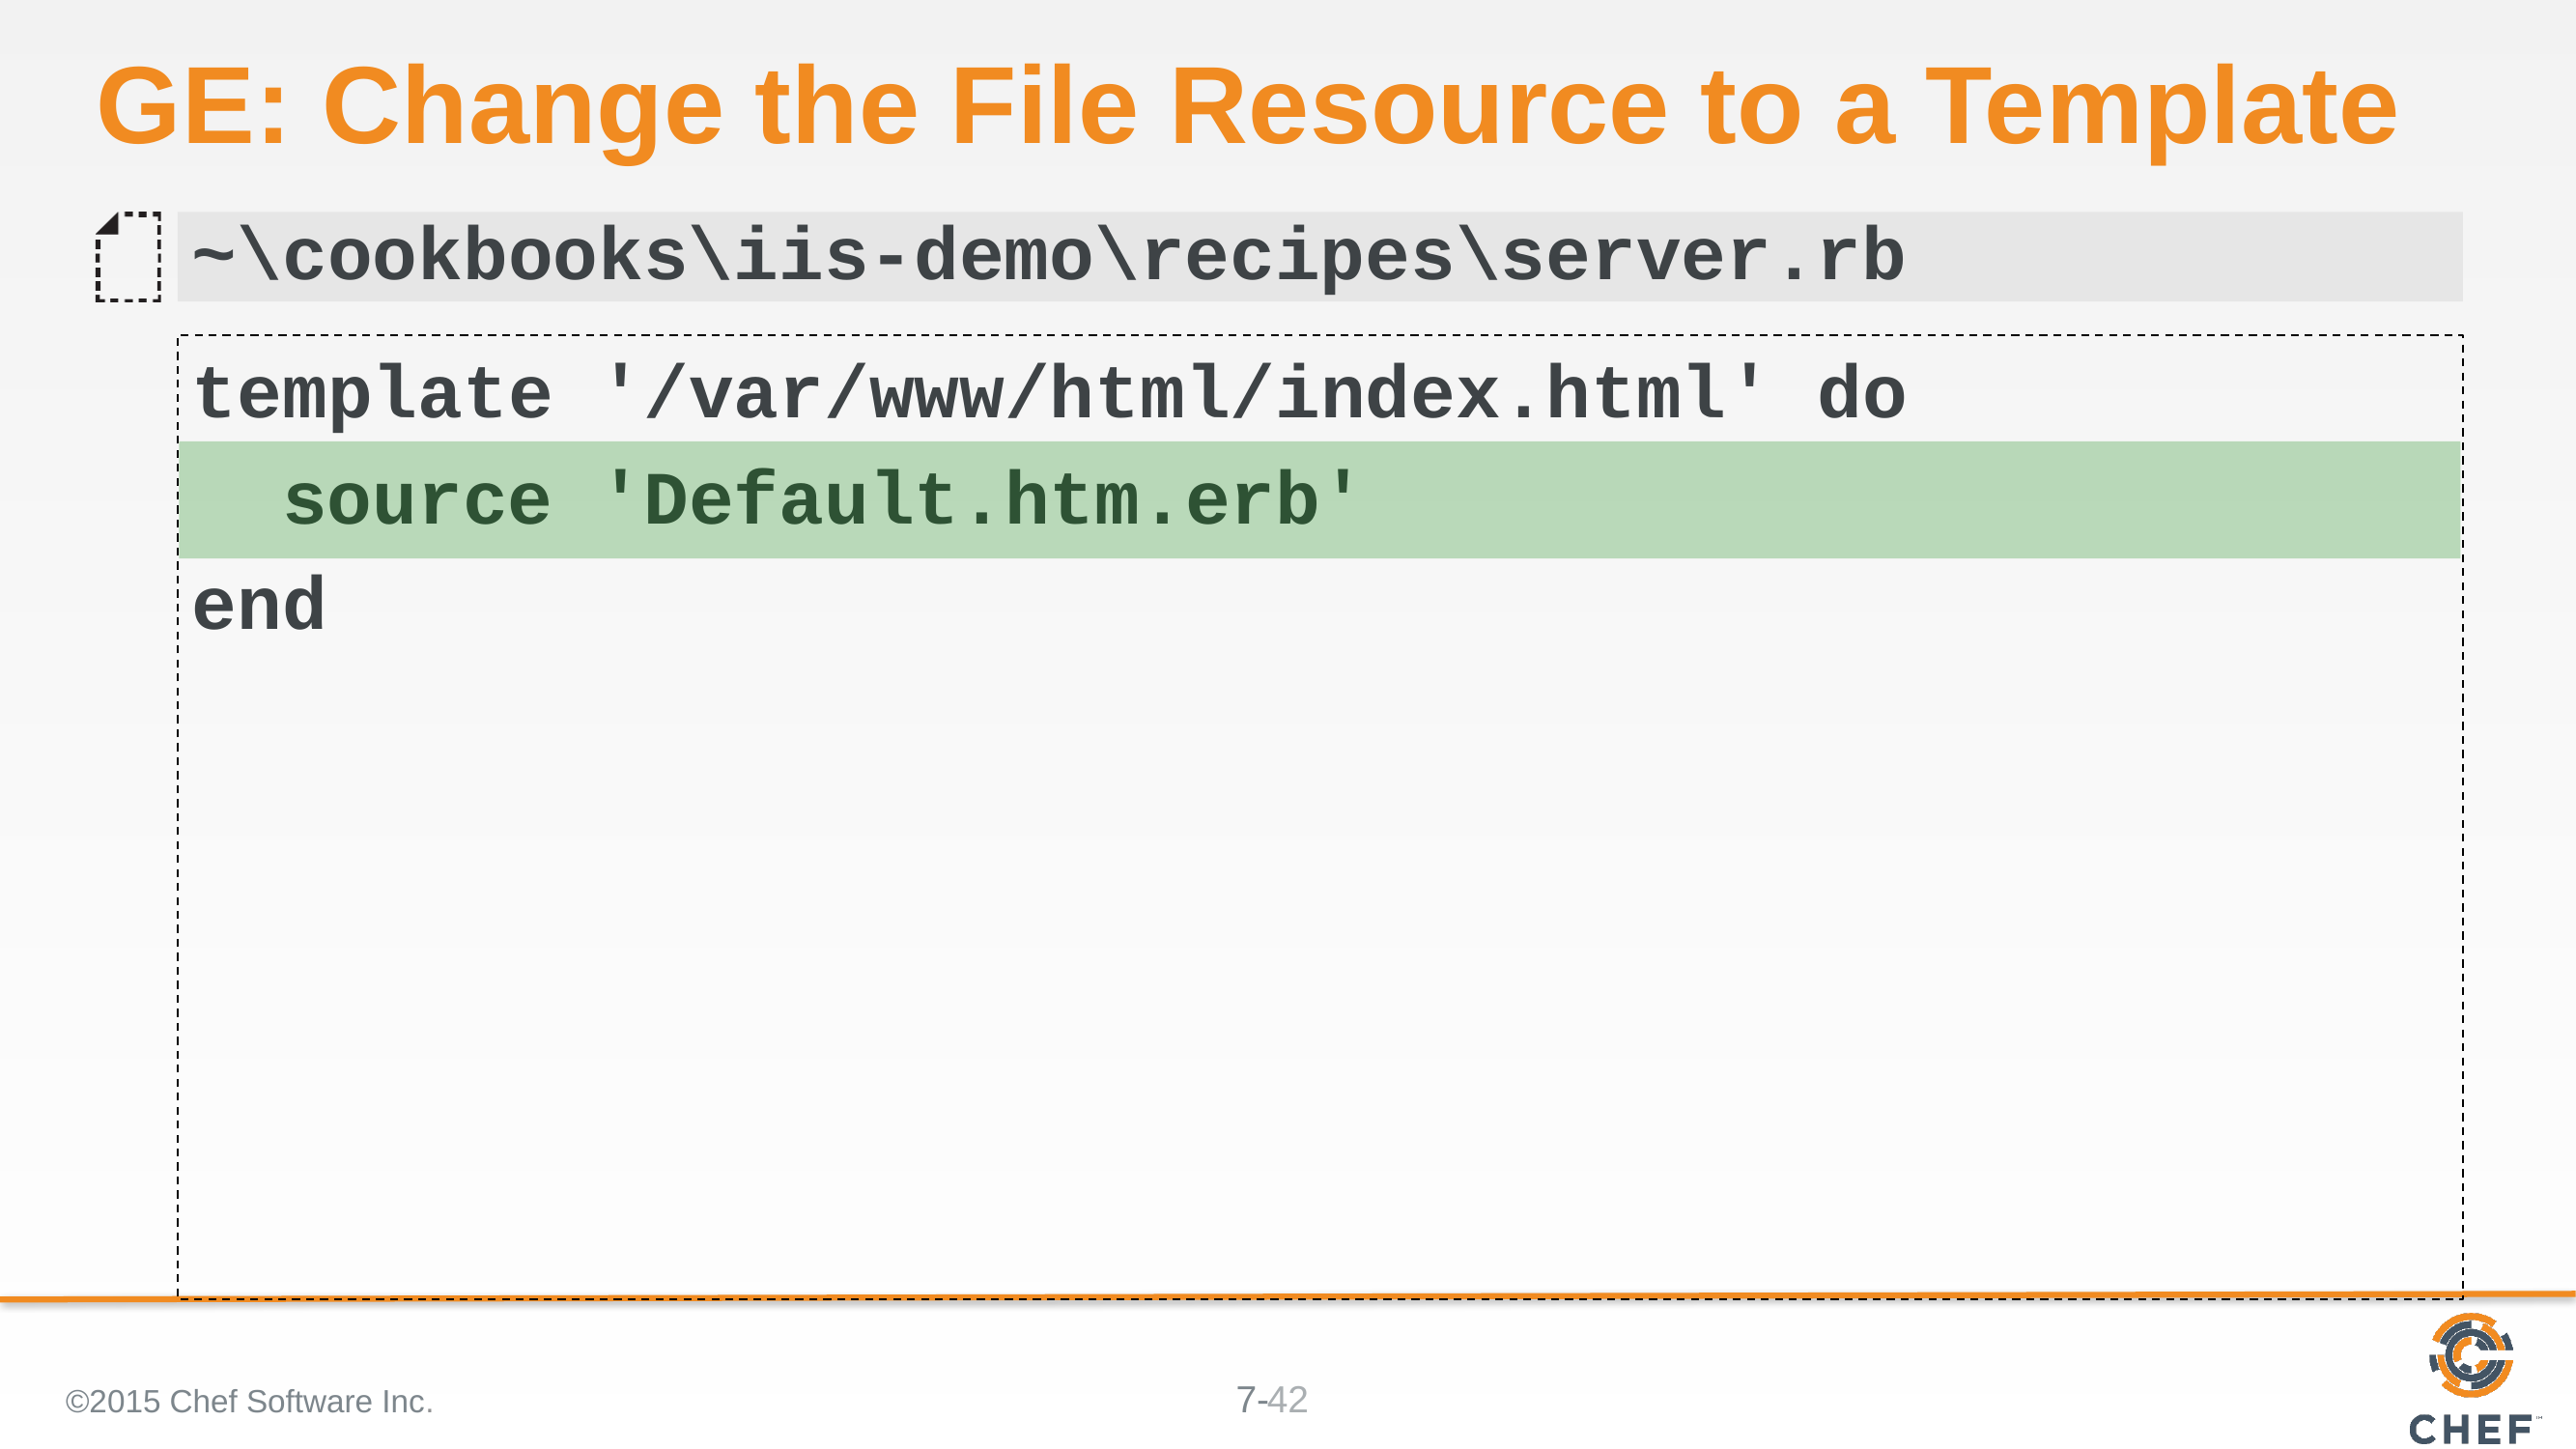

# GE: Change the File Resource to a Template
~\cookbooks\iis-demo\recipes\server.rb
template '/var/www/html/index.html' do
  source 'Default.htm.erb'
end

©2015 Chef Software Inc.
42